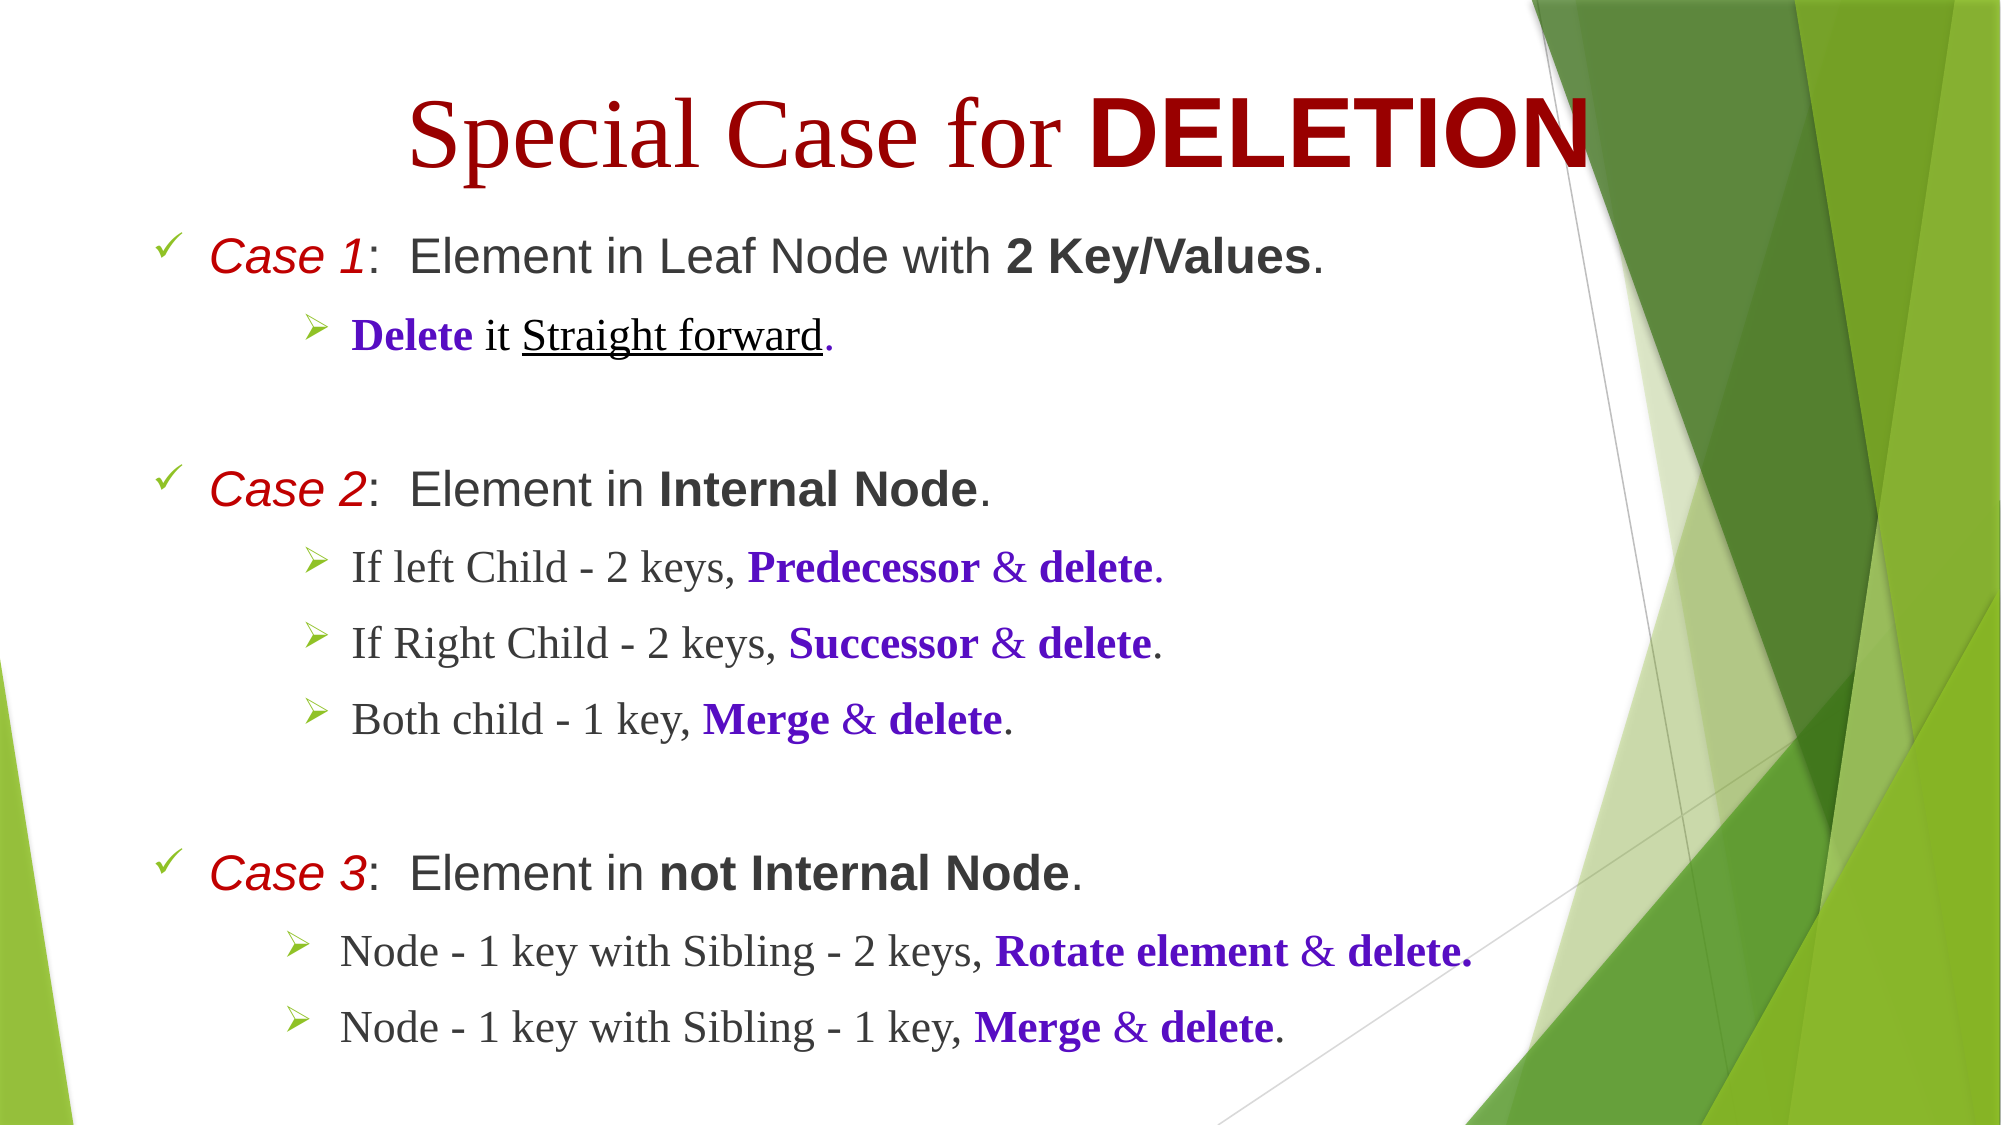

# Special Case for DELETION
Case 1:  Element in Leaf Node with 2 Key/Values.
 Delete it Straight forward.

Case 2:  Element in Internal Node.
 If left Child - 2 keys, Predecessor & delete.
 If Right Child - 2 keys, Successor & delete.
 Both child - 1 key, Merge & delete.

Case 3:  Element in not Internal Node.
Node - 1 key with Sibling - 2 keys, Rotate element & delete.
Node - 1 key with Sibling - 1 key, Merge & delete.